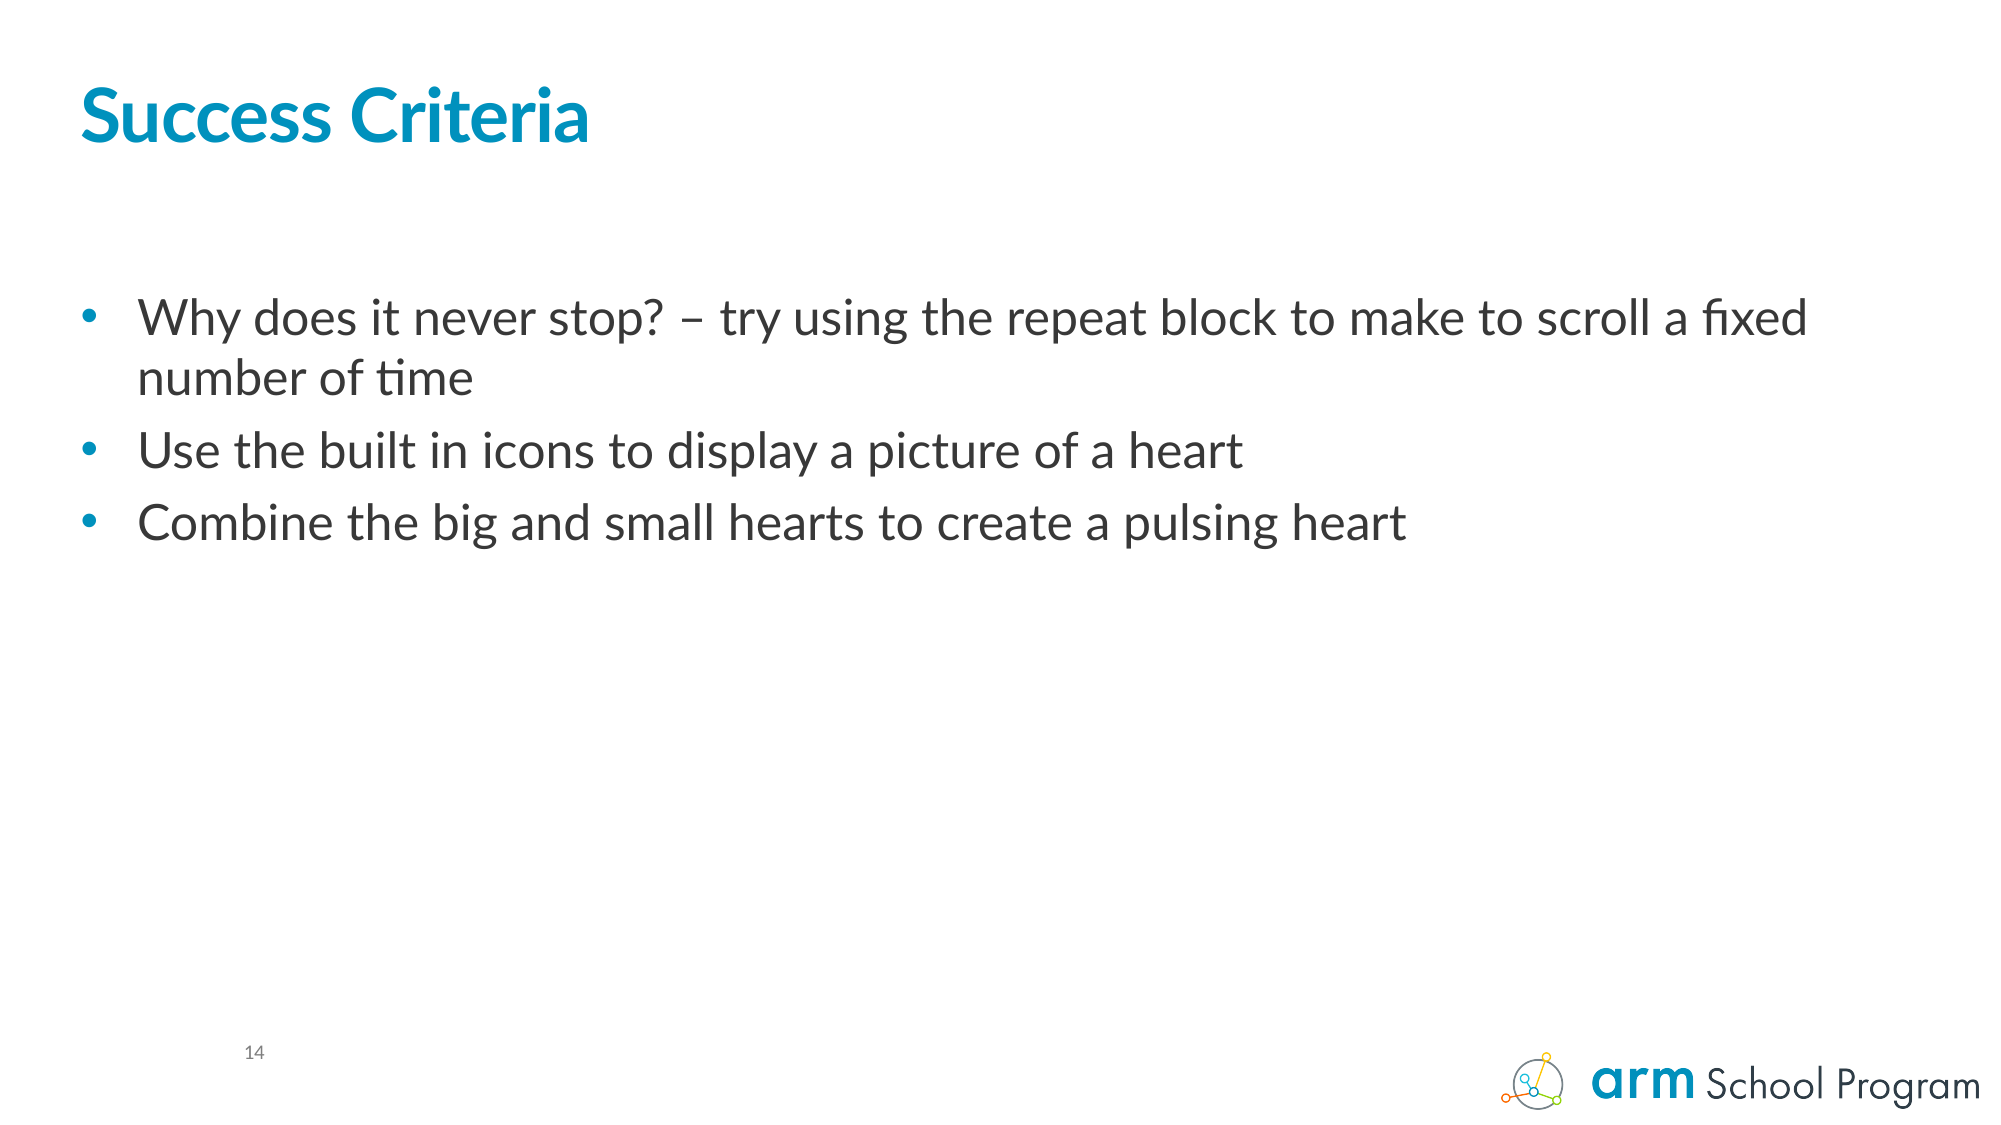

# Success Criteria

Why does it never stop? – try using the repeat block to make to scroll a fixed number of time
Use the built in icons to display a picture of a heart
Combine the big and small hearts to create a pulsing heart